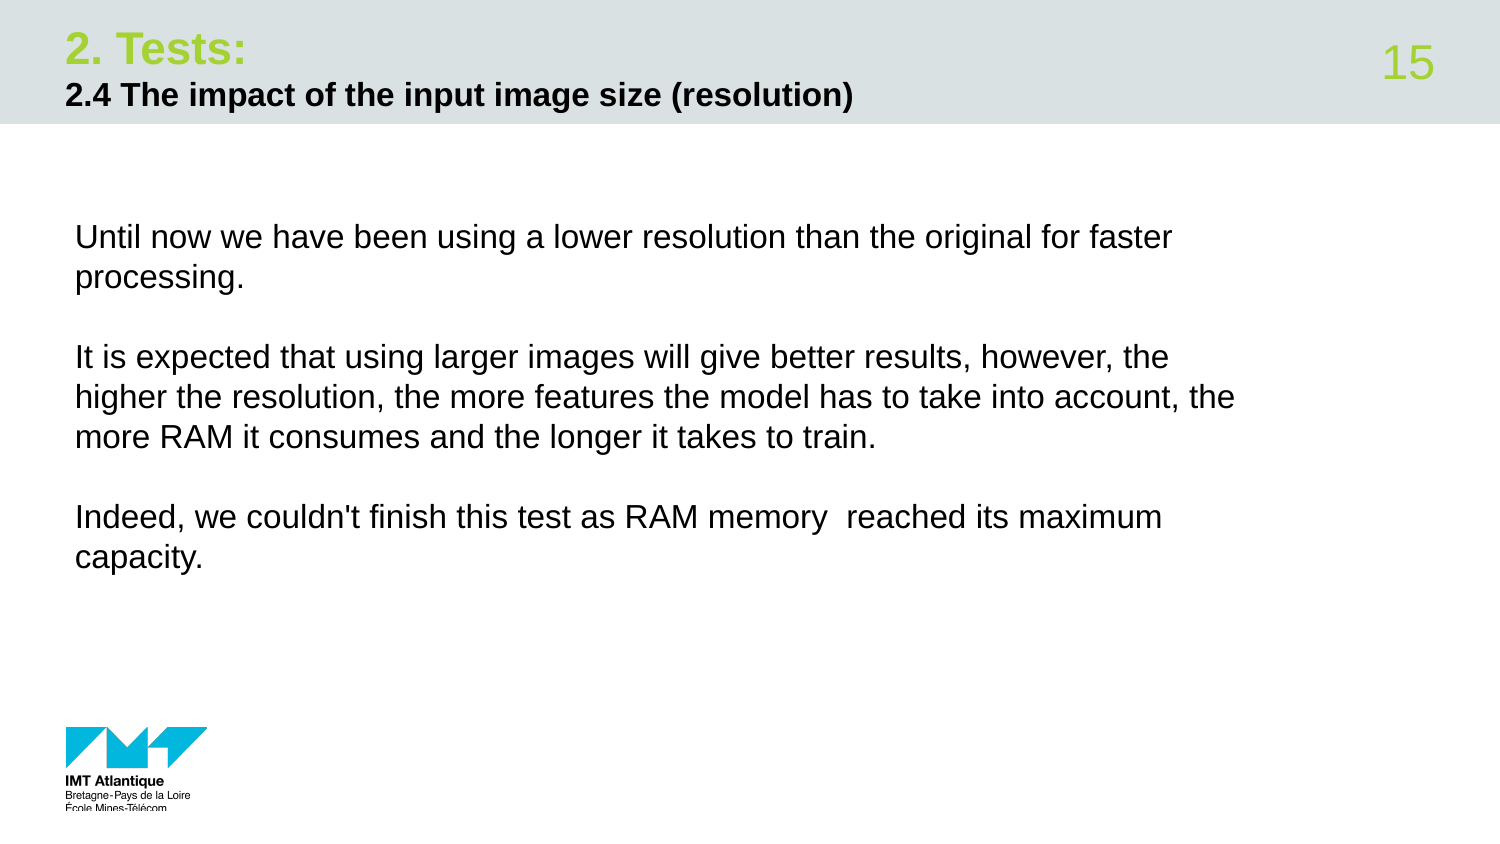

# 2. Tests:
15
2.4 The impact of the input image size (resolution)

Until now we have been using a lower resolution than the original for faster processing.

It is expected that using larger images will give better results, however, the higher the resolution, the more features the model has to take into account, the more RAM it consumes and the longer it takes to train.

Indeed, we couldn't finish this test as RAM memory  reached its maximum capacity.